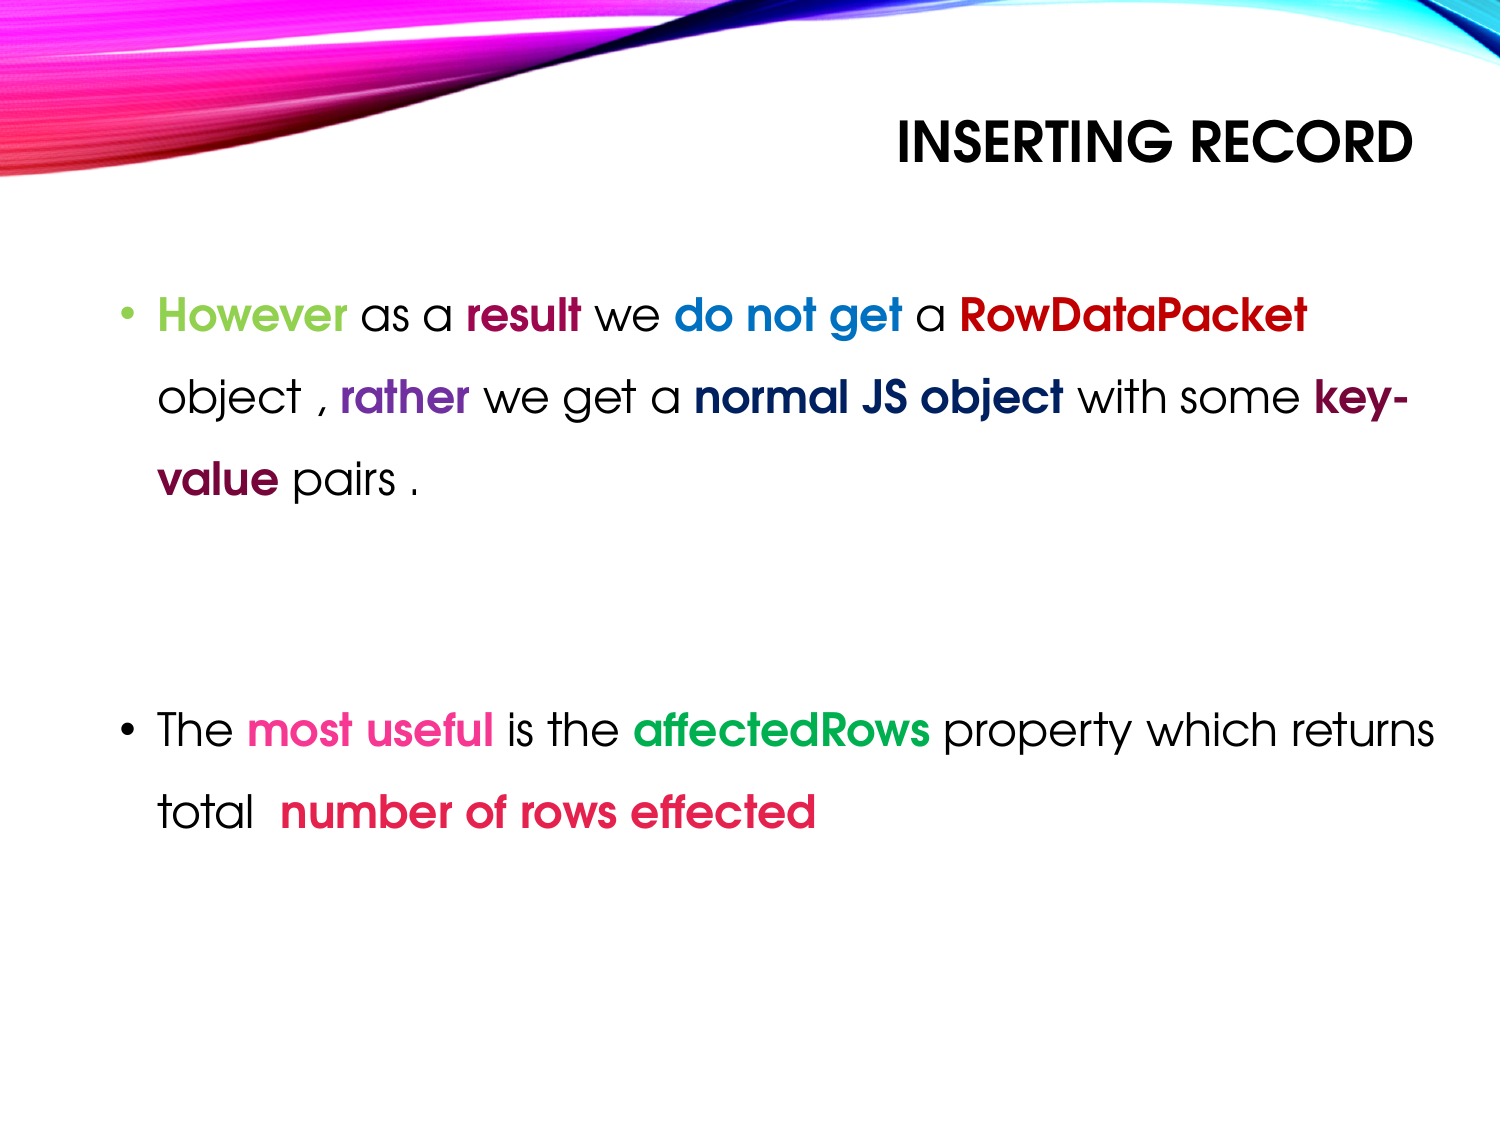

# inserting record
However as a result we do not get a RowDataPacket object , rather we get a normal JS object with some key-value pairs .

The most useful is the affectedRows property which returns total  number of rows effected